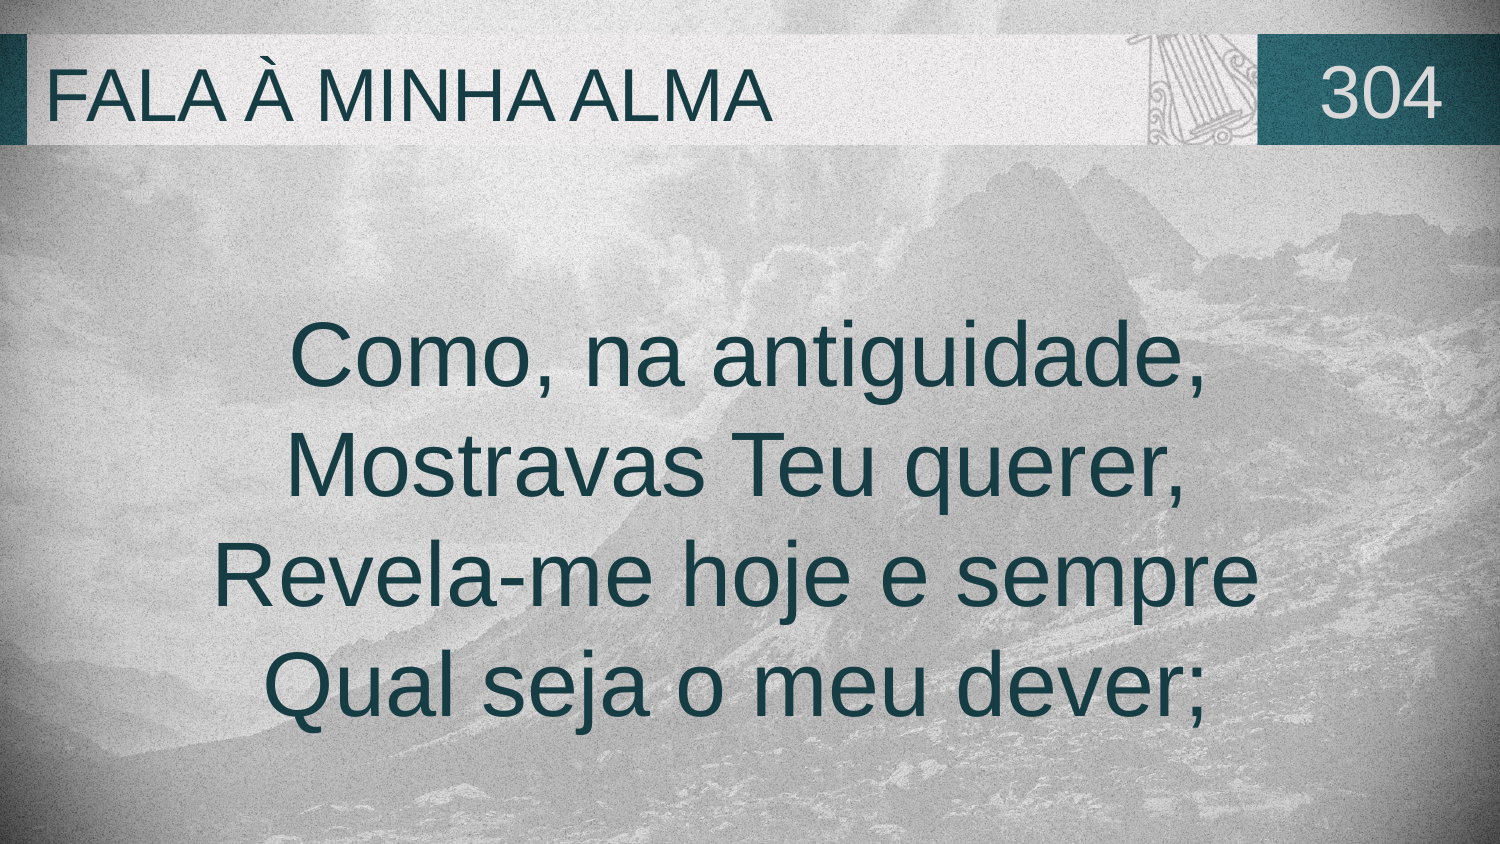

# FALA À MINHA ALMA
304
Como, na antiguidade,
Mostravas Teu querer,
Revela-me hoje e sempre
Qual seja o meu dever;